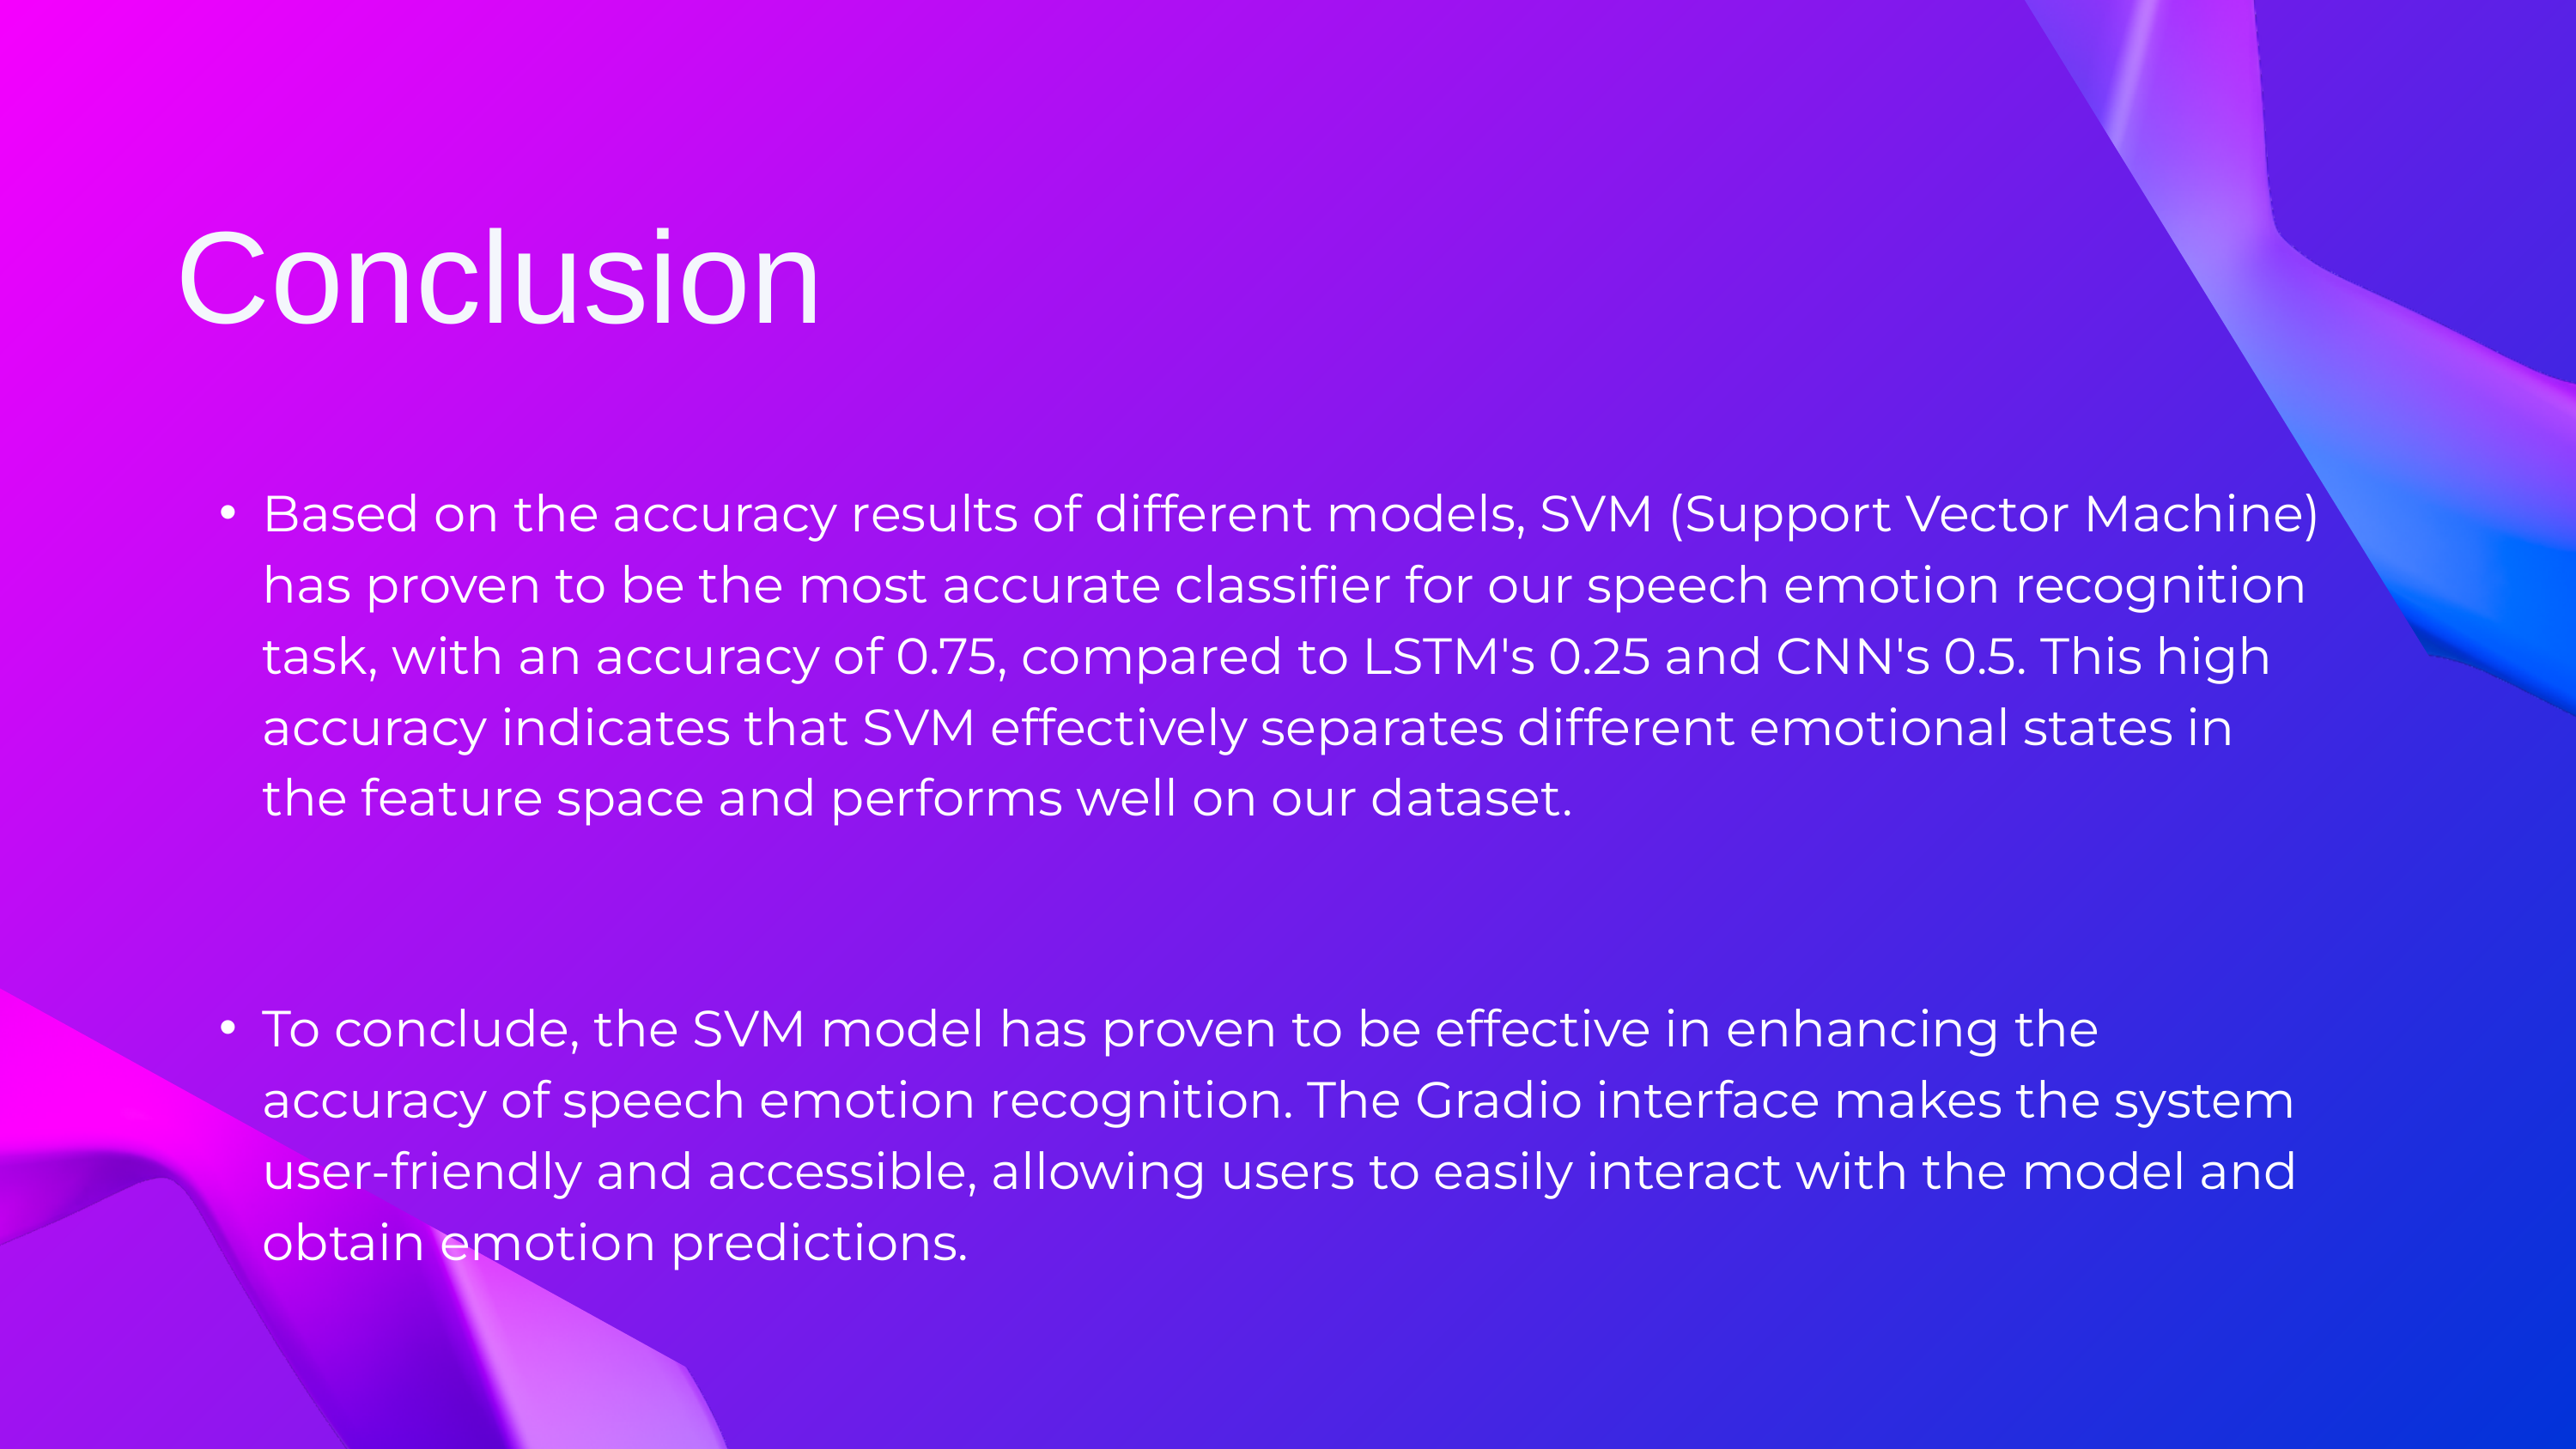

Conclusion
Based on the accuracy results of different models, SVM (Support Vector Machine) has proven to be the most accurate classifier for our speech emotion recognition task, with an accuracy of 0.75, compared to LSTM's 0.25 and CNN's 0.5. This high accuracy indicates that SVM effectively separates different emotional states in the feature space and performs well on our dataset.

To conclude, the SVM model has proven to be effective in enhancing the accuracy of speech emotion recognition. The Gradio interface makes the system user-friendly and accessible, allowing users to easily interact with the model and obtain emotion predictions.